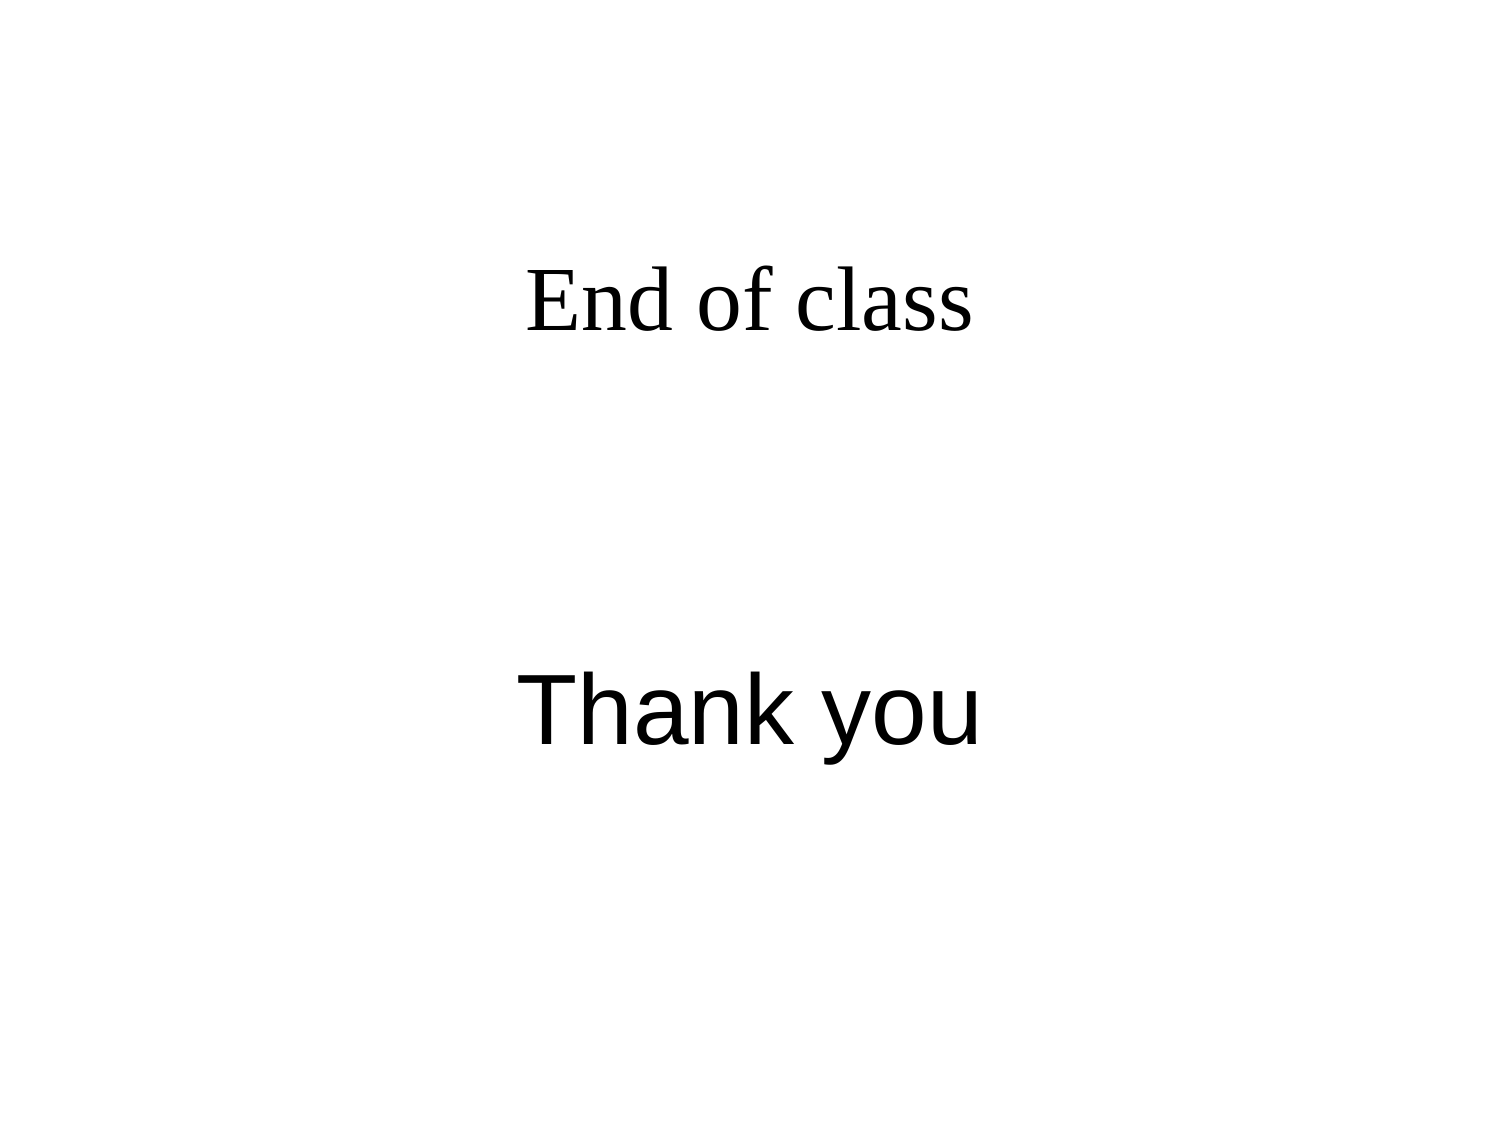

# End of class
Thank you
154